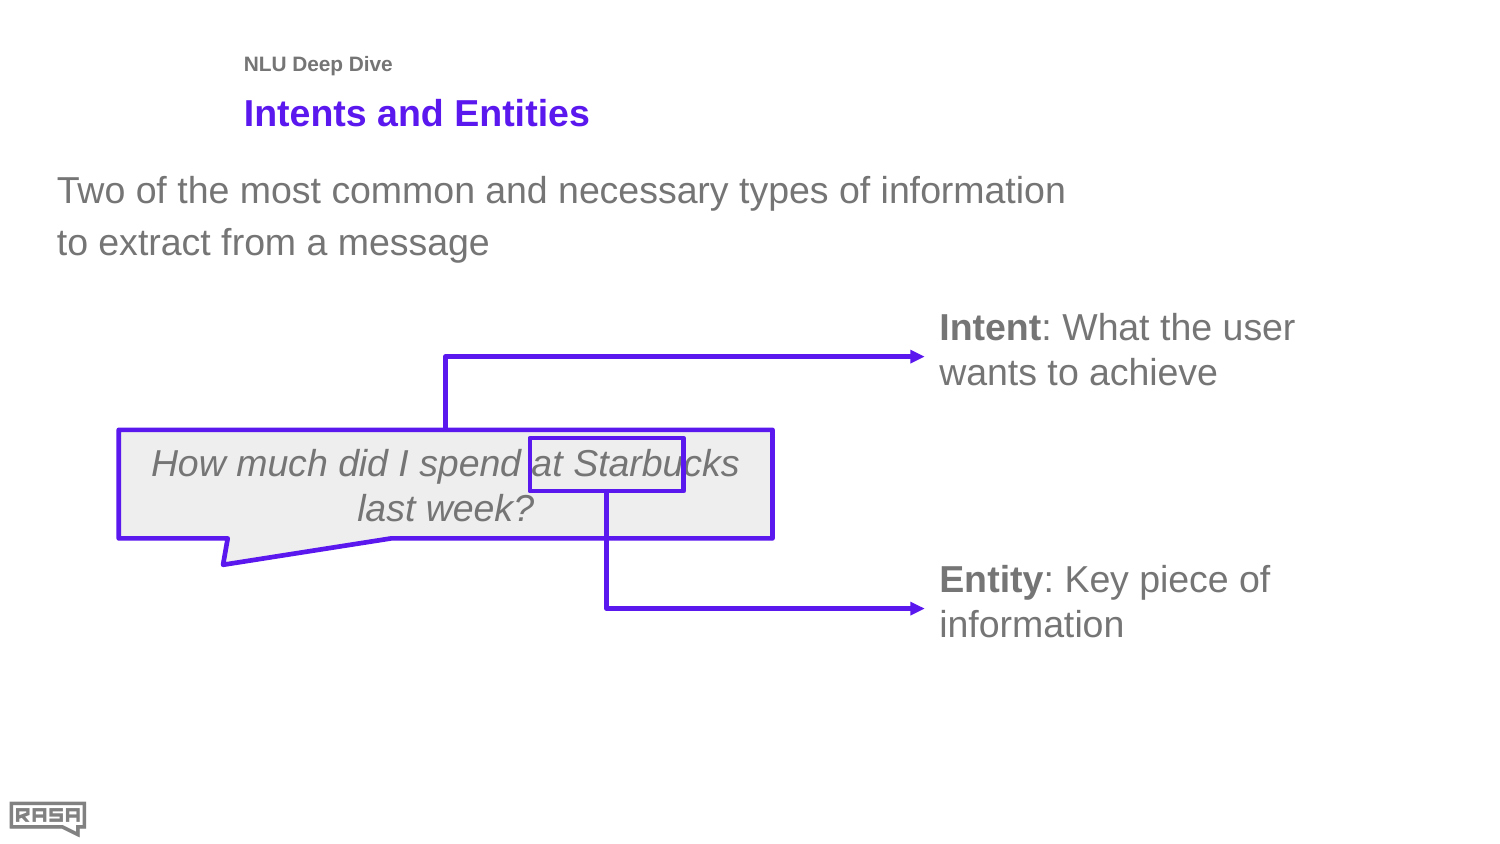

NLU Deep Dive
# Intents and Entities
Two of the most common and necessary types of information to extract from a message

Intent: What the user wants to achieve
How much did I spend at Starbucks last week?

Entity: Key piece of information